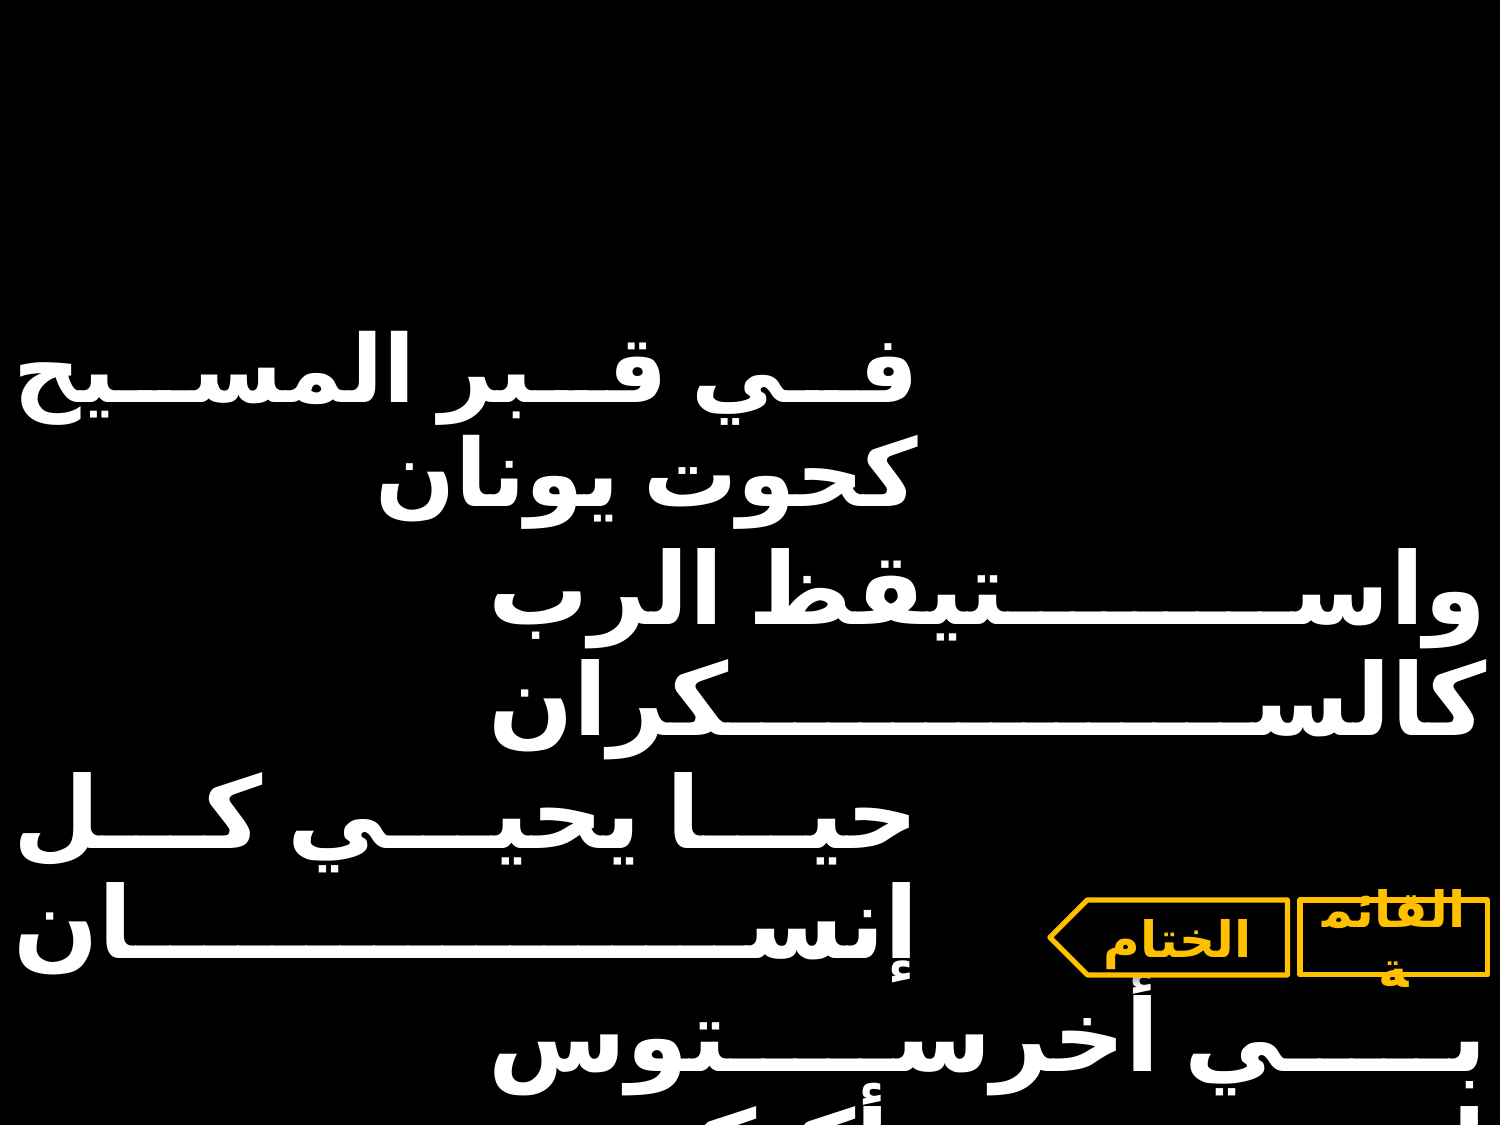

| في قبر المسيح كحوت يونان |  |  |
| --- | --- | --- |
|  | واستيقظ الرب كالسكران |  |
| حيا يحيي كل إنسان |  |  |
|  | بي أخرستوس انيستي أكنكرون |  |
الختام
القائمة